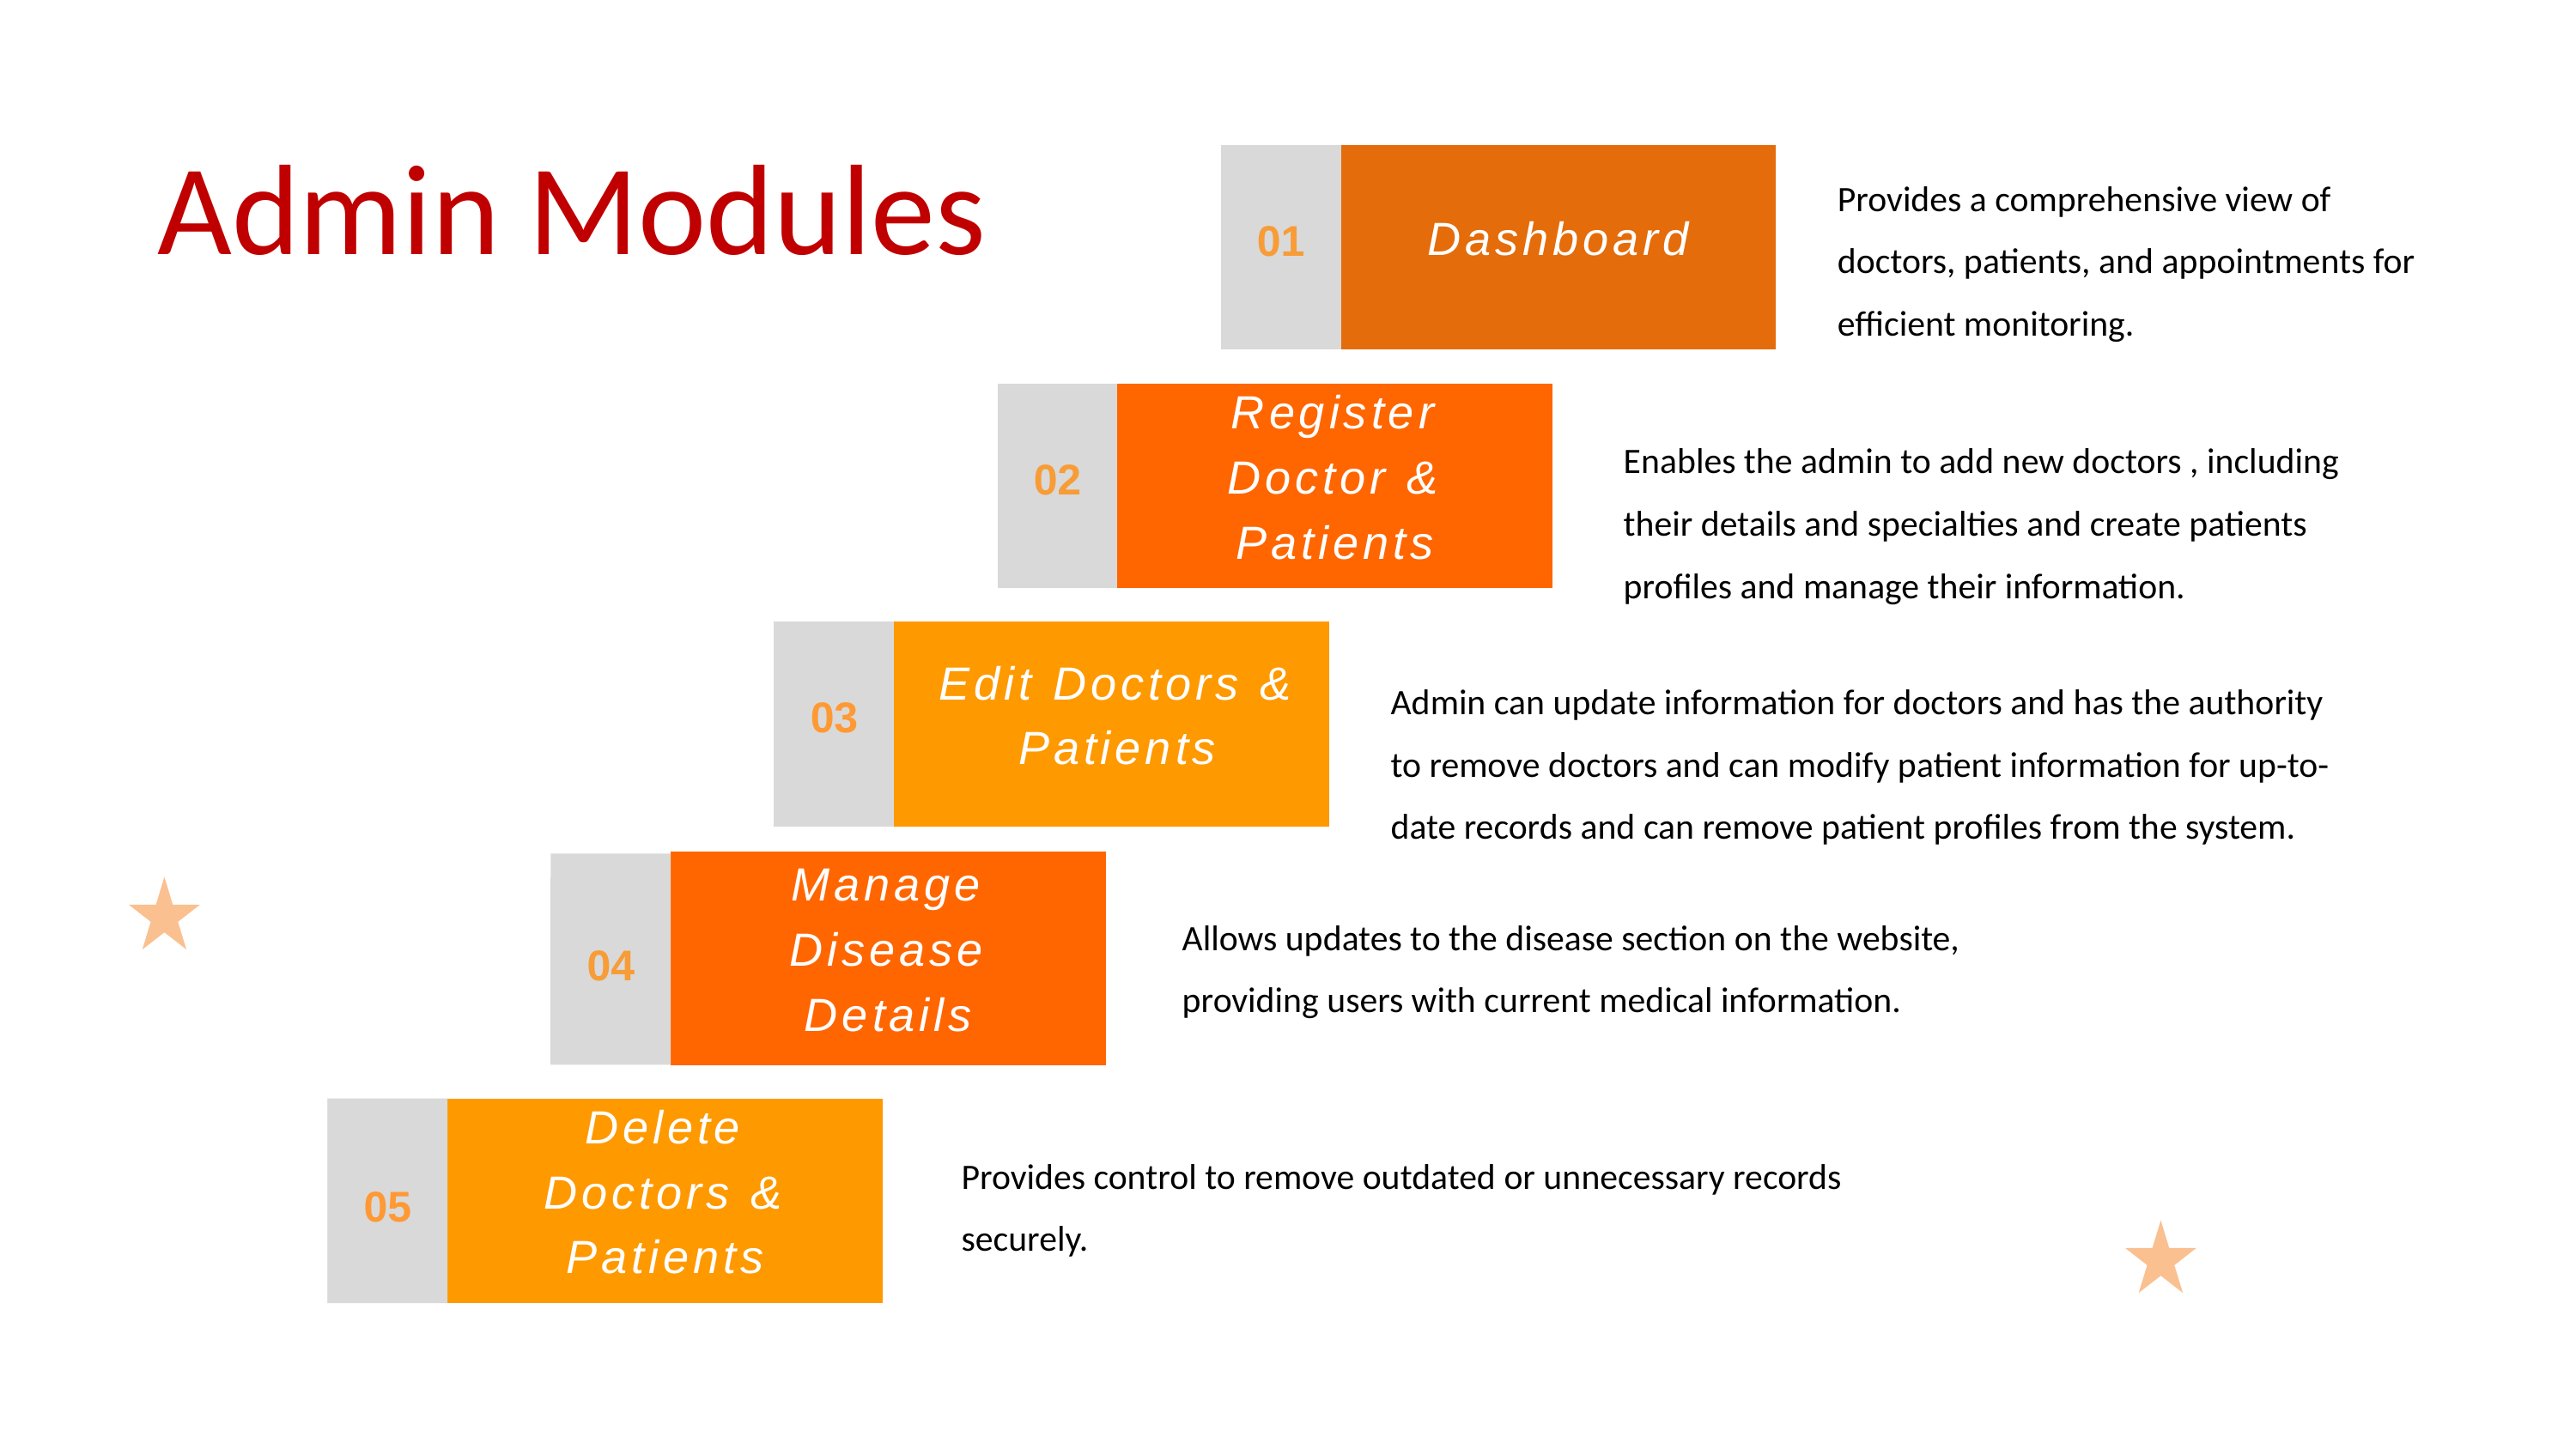

Admin Modules

01

Dashboard
Provides a comprehensive view of doctors, patients, and appointments for efficient monitoring.

02

Register Doctor & Patients
Enables the admin to add new doctors , including their details and specialties and create patients profiles and manage their information.

Edit Doctors & Patients

03
Admin can update information for doctors and has the authority to remove doctors and can modify patient information for up-to-date records and can remove patient profiles from the system.

Manage Disease Details

04
Allows updates to the disease section on the website, providing users with current medical information.

Delete Doctors & Patients

05
Provides control to remove outdated or unnecessary records securely.